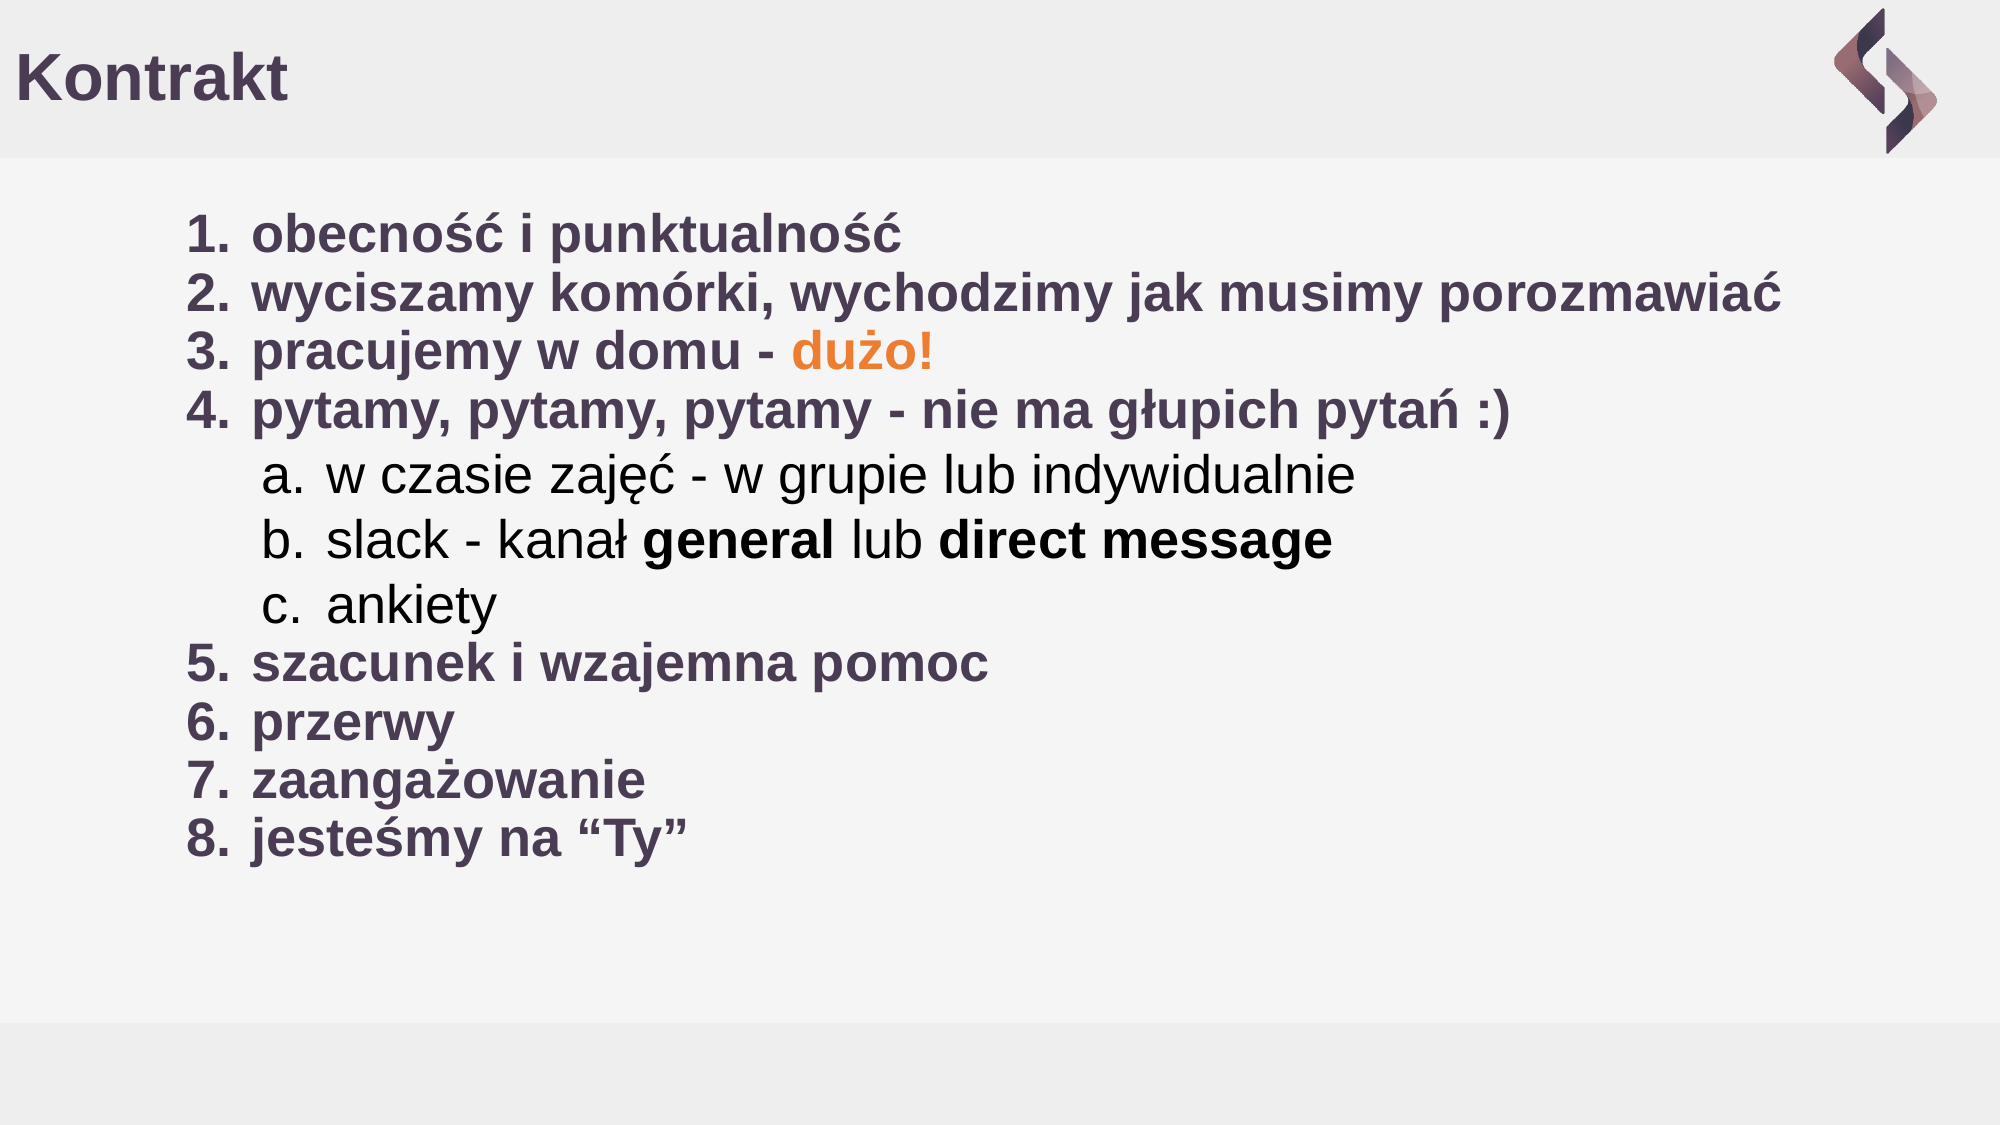

# Kontrakt
obecność i punktualność
wyciszamy komórki, wychodzimy jak musimy porozmawiać
pracujemy w domu - dużo!
pytamy, pytamy, pytamy - nie ma głupich pytań :)
w czasie zajęć - w grupie lub indywidualnie
slack - kanał general lub direct message
ankiety
szacunek i wzajemna pomoc
przerwy
zaangażowanie
jesteśmy na “Ty”